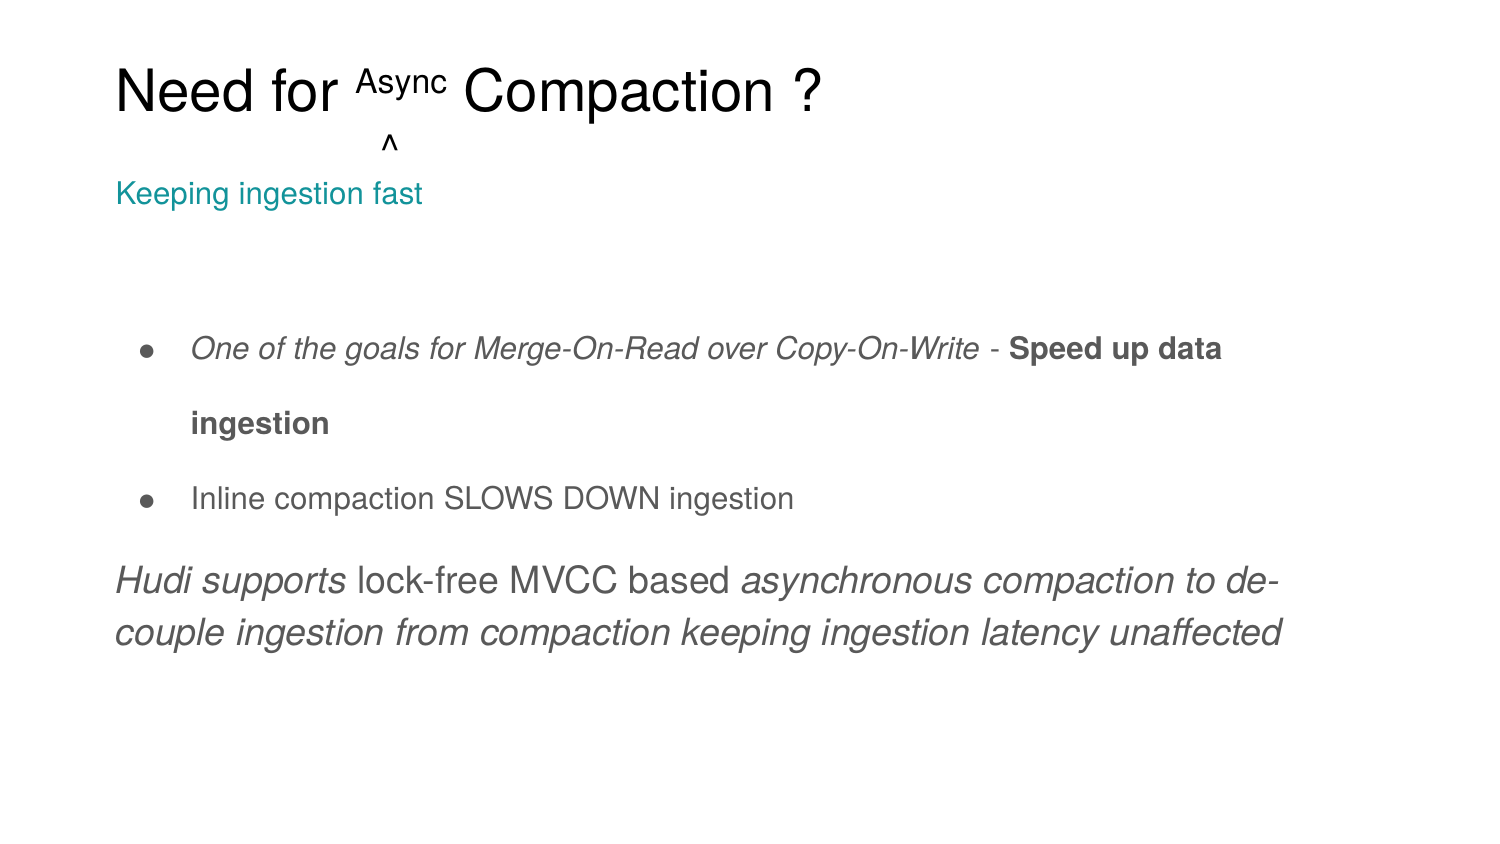

Need for Async Compaction ?
                       ^
Keeping ingestion fast

One of the goals for Merge-On-Read over Copy-On-Write - Speed up data ingestion
Inline compaction SLOWS DOWN ingestion
Hudi supports lock-free MVCC based asynchronous compaction to de-couple ingestion from compaction keeping ingestion latency unaffected